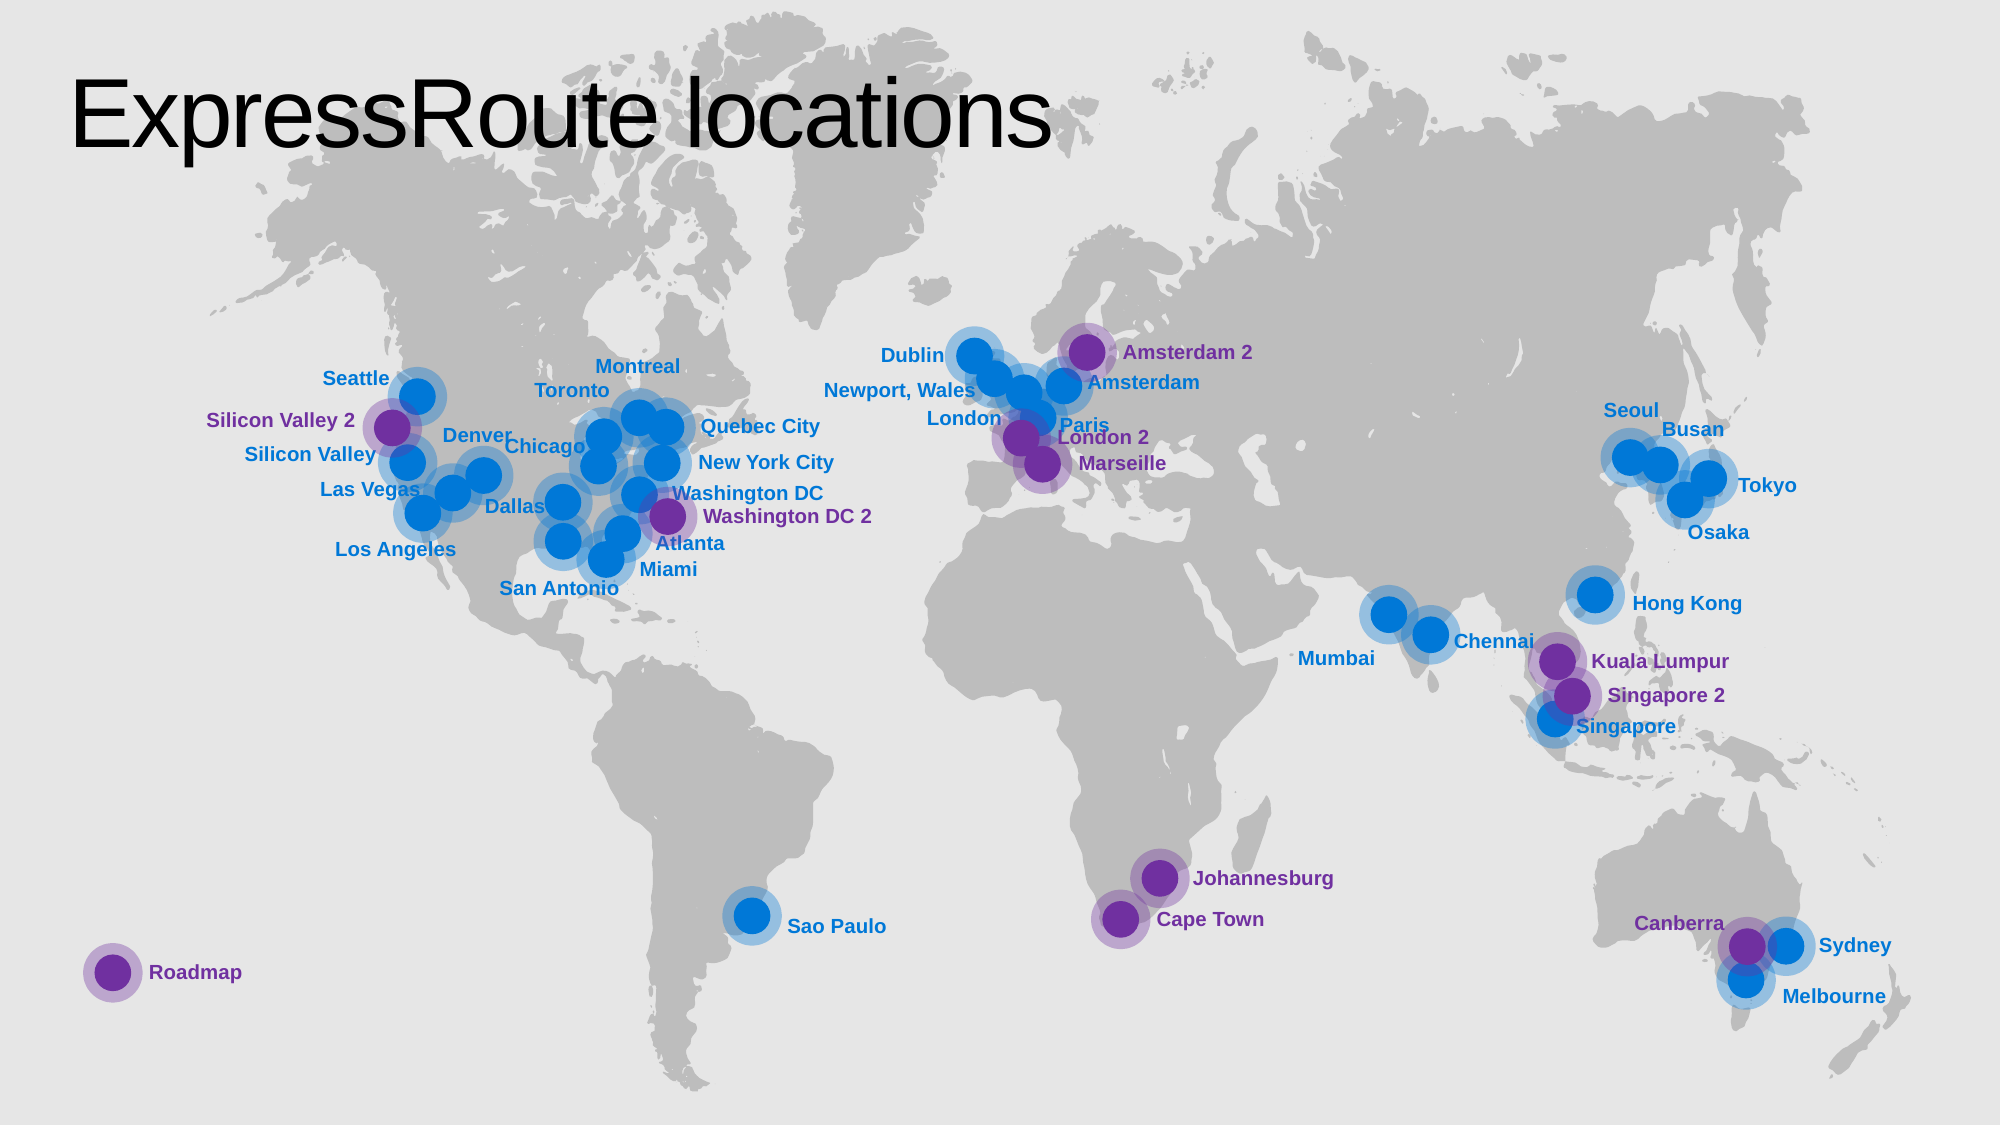

# ExpressRoute locations
Amsterdam 2

Silicon Valley 2

London 2

Marseille

Washington DC 2

Kuala Lumpur

Singapore 2

Johannesburg

Cape Town

Canberra

Dublin

Montreal

Seattle

Newport, Wales
Amsterdam

Toronto

London
Seoul

Chicago

Paris
Quebec City

Busan

Denver

New York City

Tokyo
Las Vegas

Washington DC

Osaka

Dallas

Los Angeles

Atlanta

San Antonio

Miami

Hong Kong

Mumbai

Chennai

Singapore

Sao Paulo
Sydney

Melbourne
Silicon Valley

Roadmap